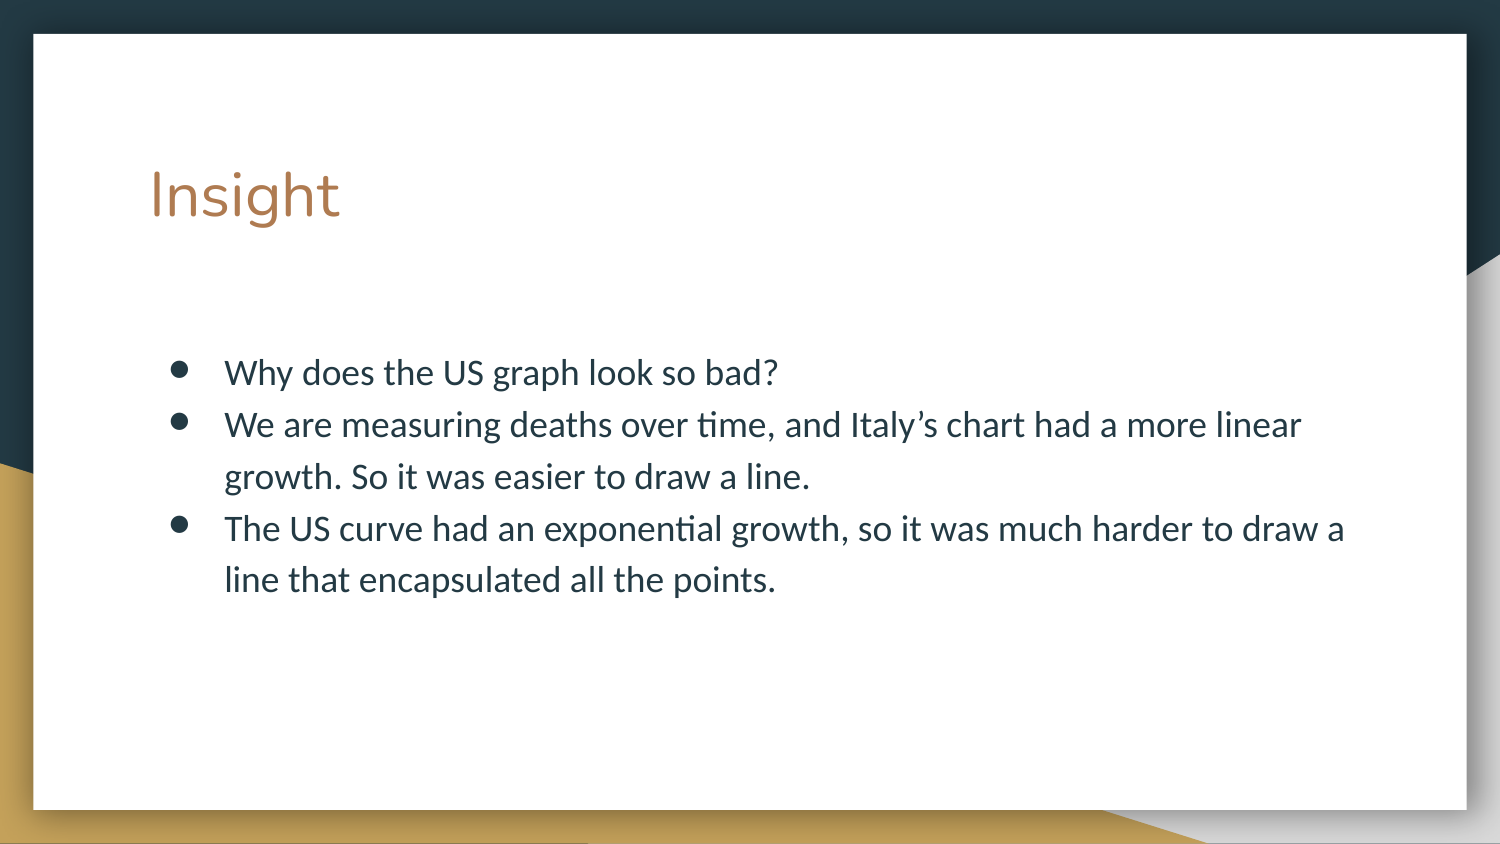

# Insight
Why does the US graph look so bad?
We are measuring deaths over time, and Italy’s chart had a more linear growth. So it was easier to draw a line.
The US curve had an exponential growth, so it was much harder to draw a line that encapsulated all the points.